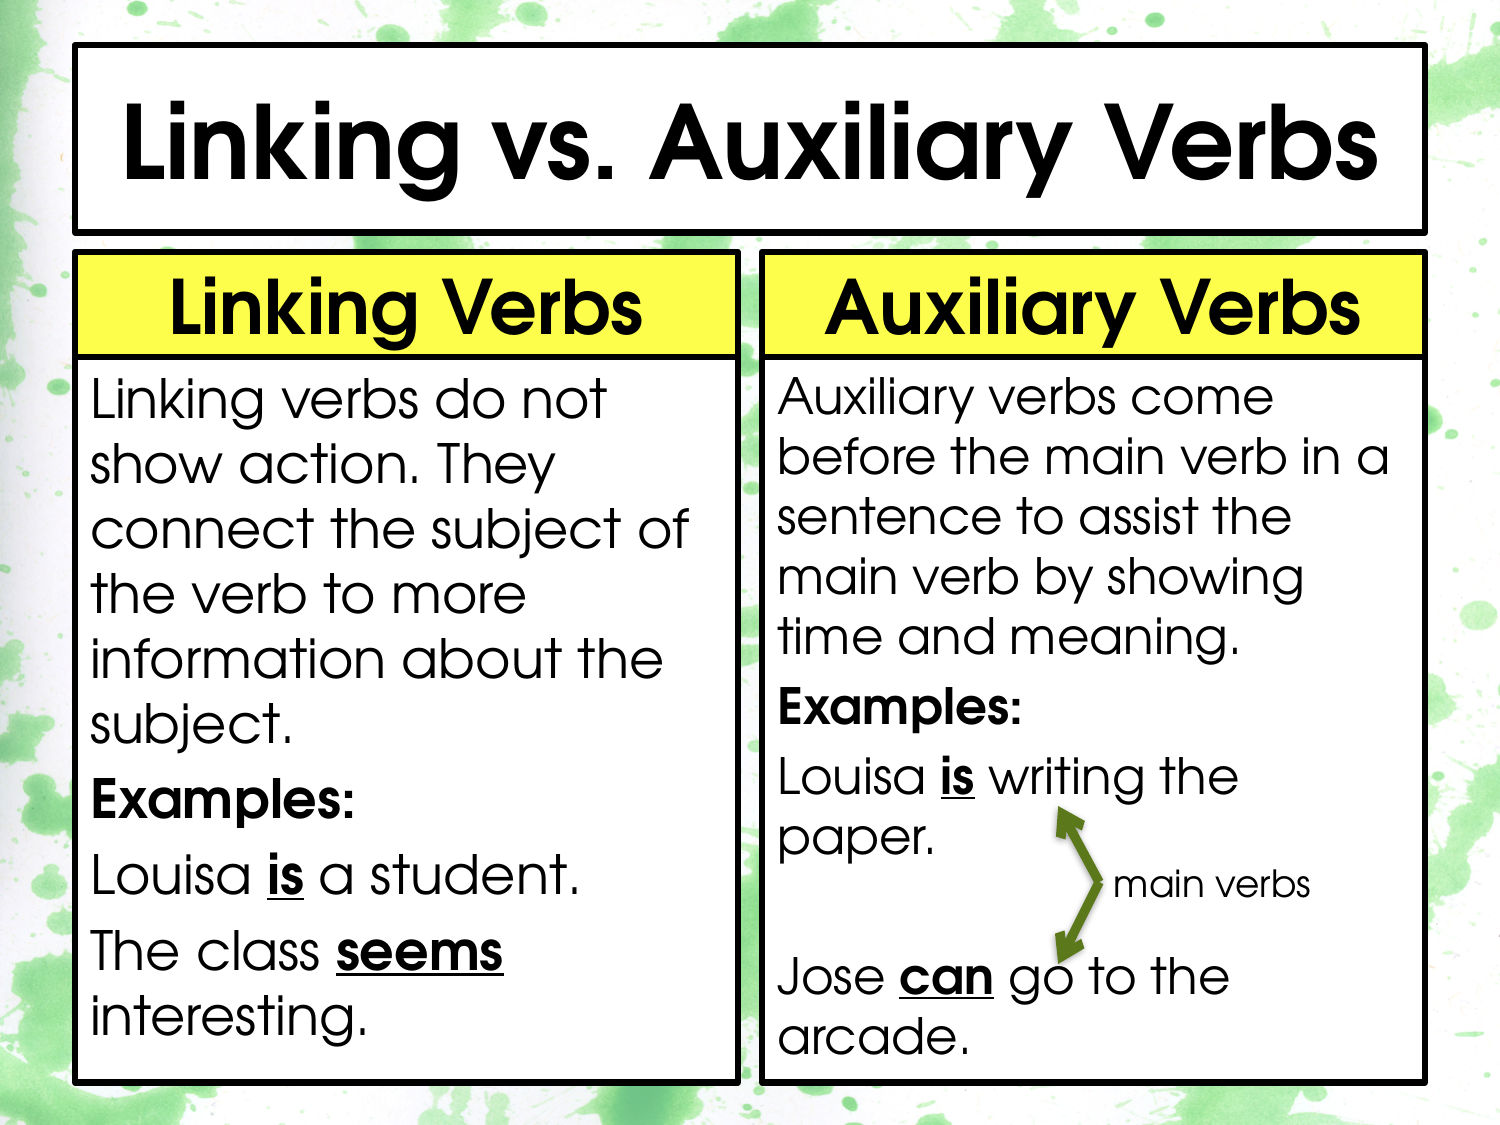

# Linking vs. Auxiliary Verbs
Linking Verbs
Auxiliary Verbs
Linking verbs do not show action. They connect the subject of the verb to more information about the subject.
Examples:
Louisa is a student.
The class seems interesting.
Auxiliary verbs come before the main verb in a sentence to assist the main verb by showing time and meaning.
Examples:
Louisa is writing the paper.

Jose can go to the arcade.
main verbs